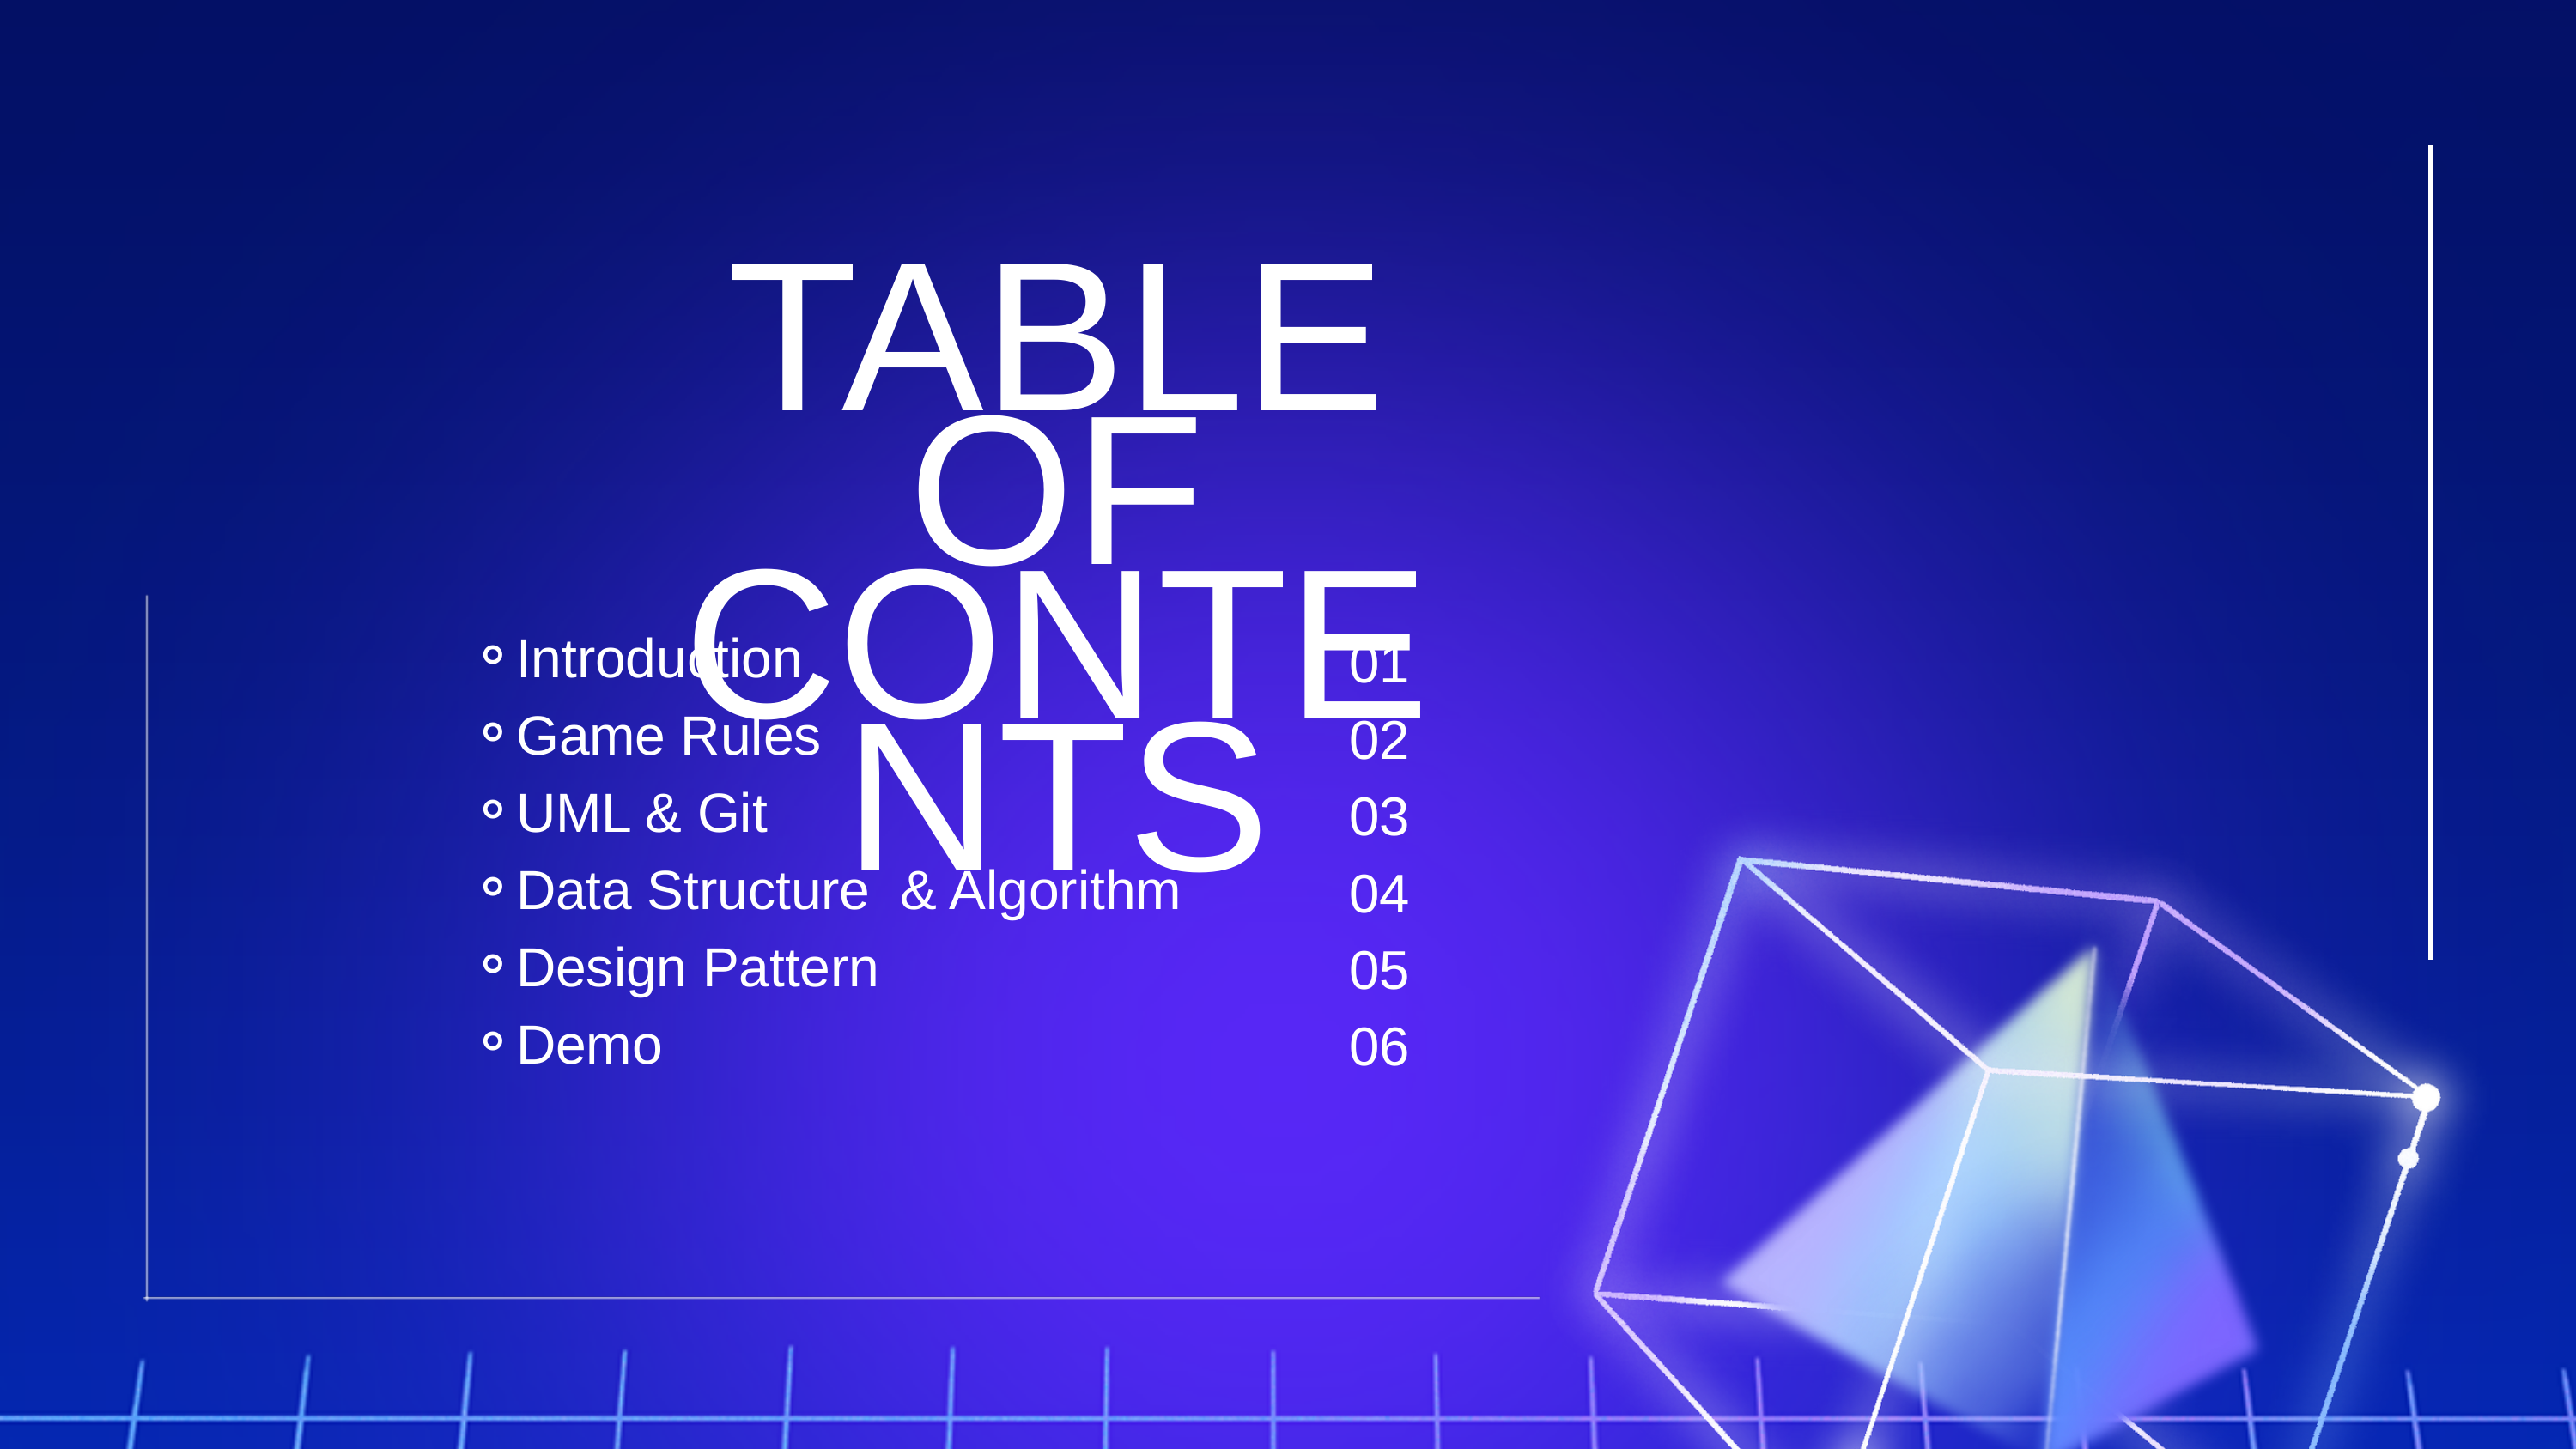

TABLE OF CONTENTS

Introduction
Game Rules
UML & Git
Data Structure  & Algorithm
Design Pattern
Demo
01
02
03
04
05
06

02
03
01
04
PHẠM TRUNG DŨNG
ITITIU21007
NGUYỄN ĐỨC DUY
ITITIU21008
VÕ HOÀI BẢO
ITITIU21038
THÁI THÀNH PHÁT
ITITIU21274
INTRODUCTION

CODED BY JAVASCRIPT
- A Childhood game.
- Use intelligence to figure out the bombs.